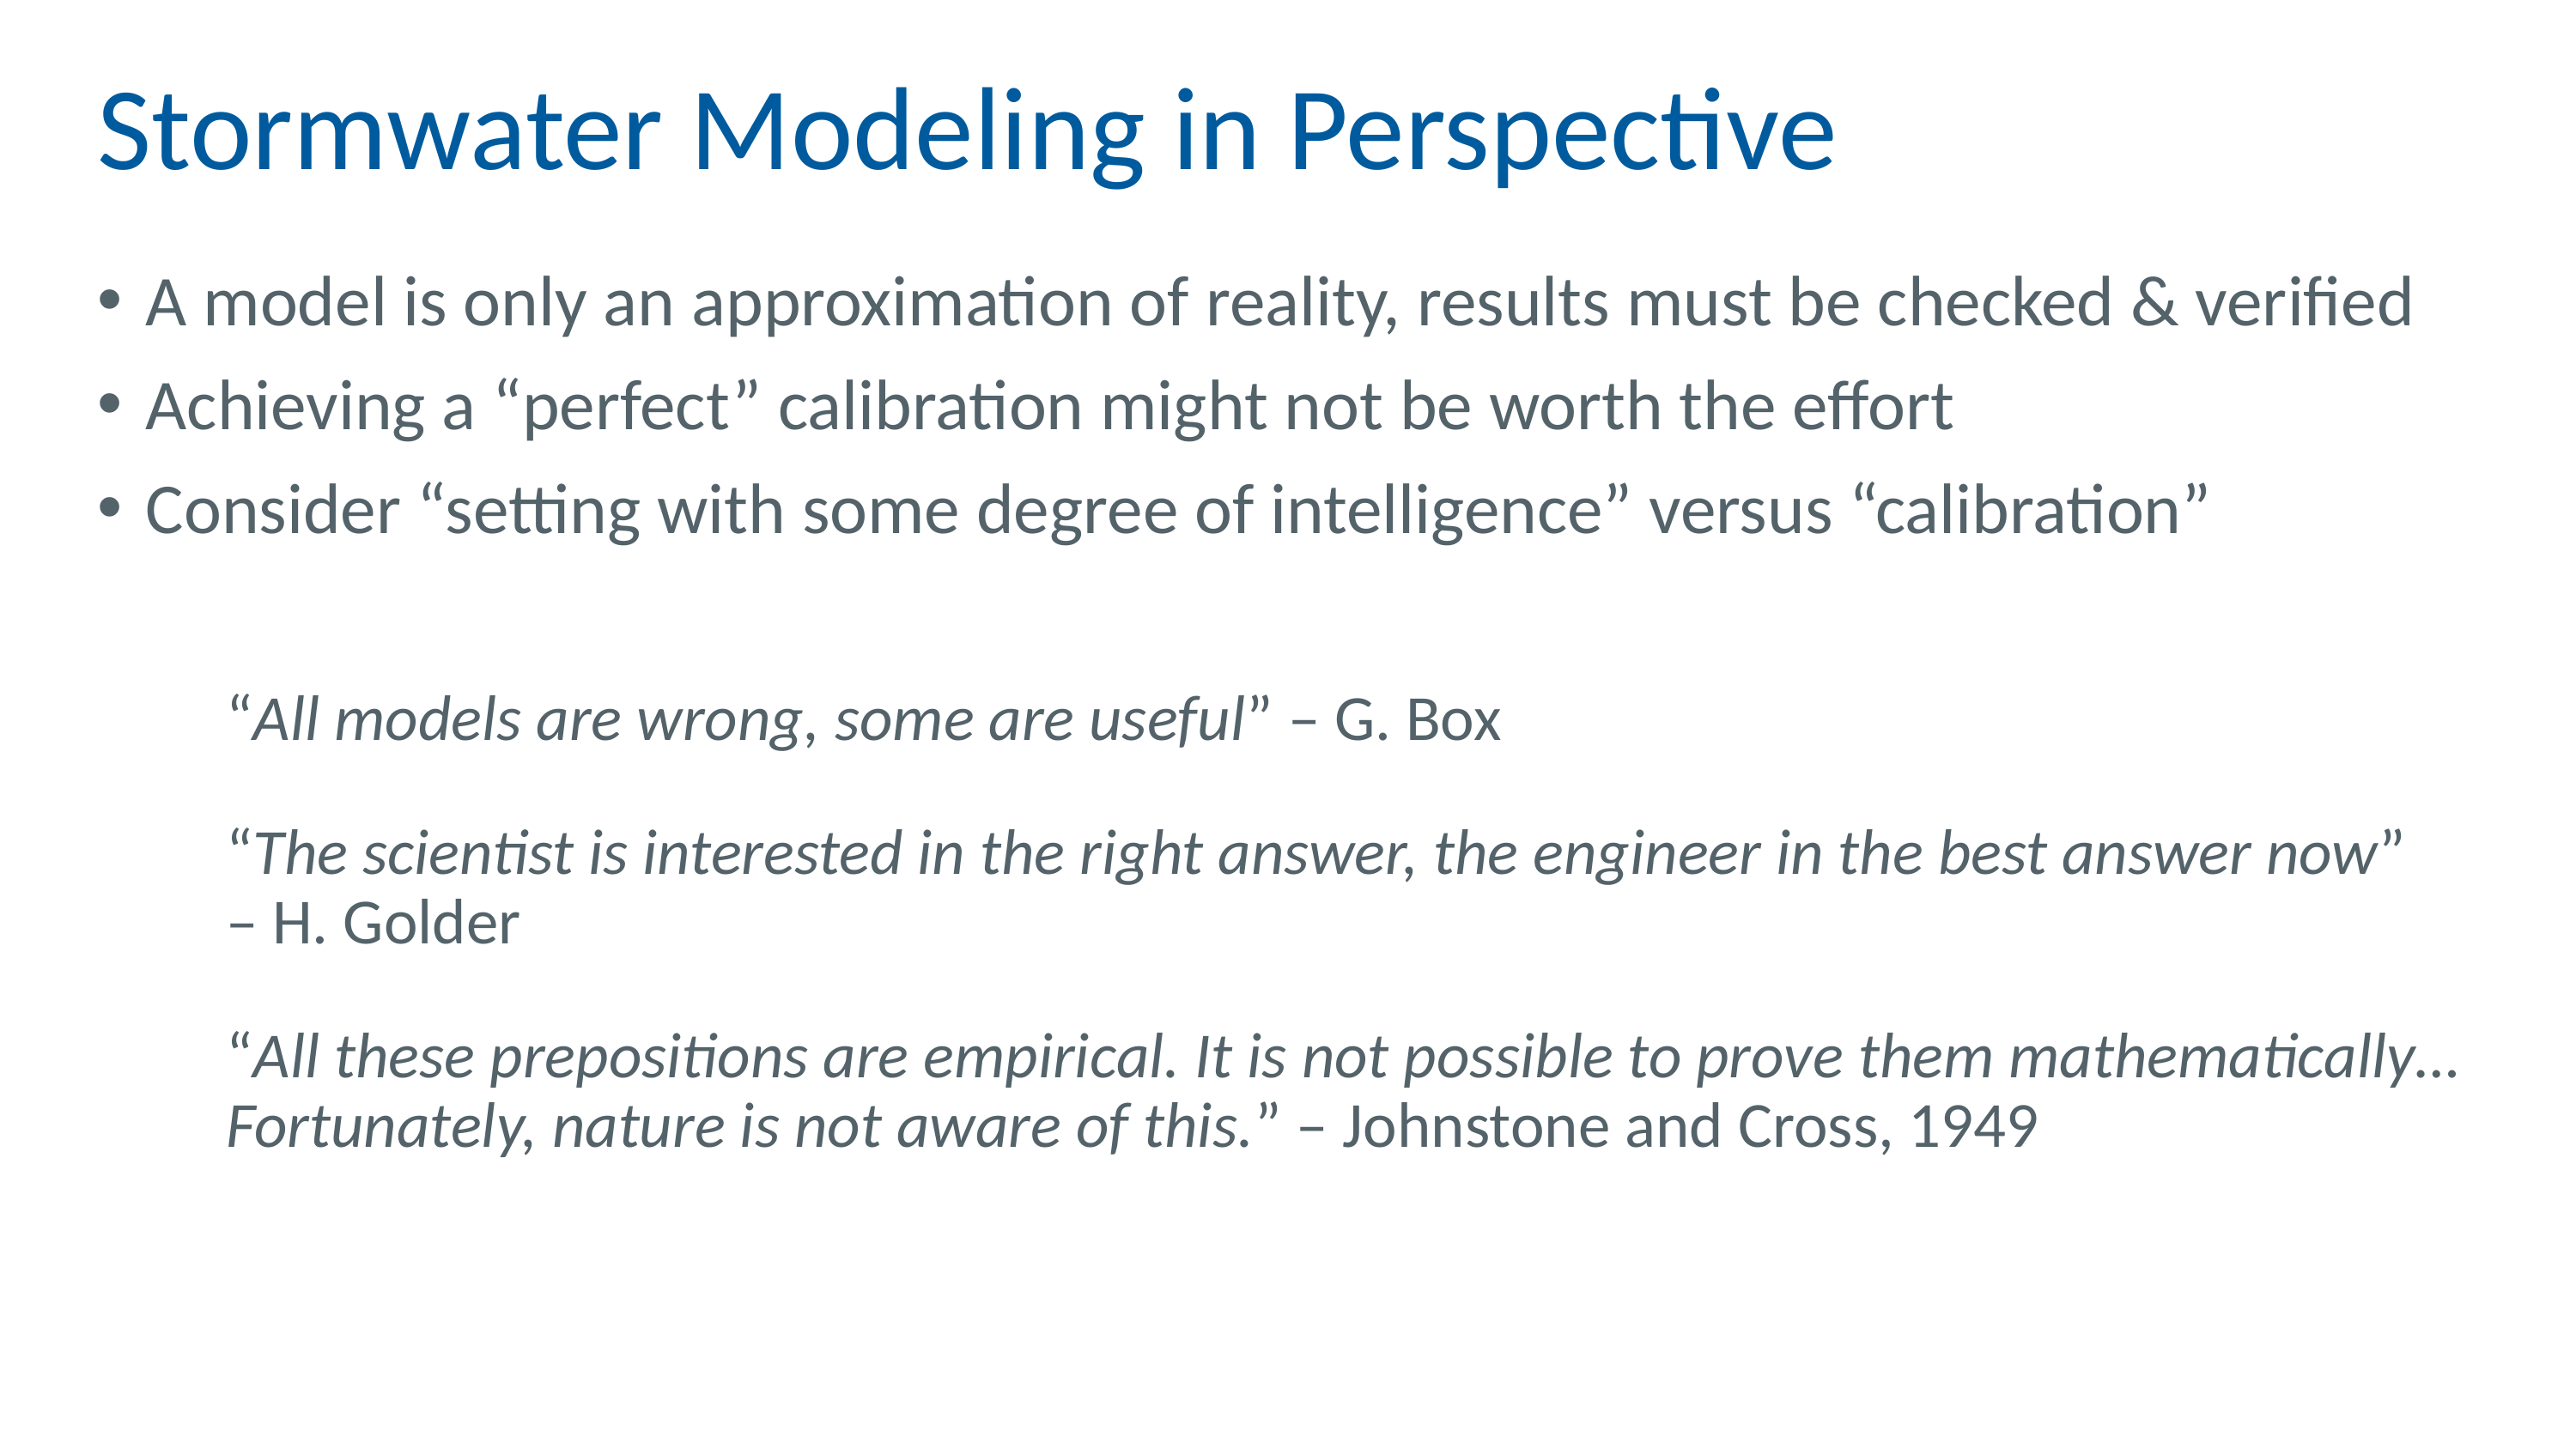

# Stormwater Modeling in Perspective
A model is only an approximation of reality, results must be checked & verified
Achieving a “perfect” calibration might not be worth the effort
Consider “setting with some degree of intelligence” versus “calibration”

“All models are wrong, some are useful” – G. Box
“The scientist is interested in the right answer, the engineer in the best answer now”   – H. Golder
“All these prepositions are empirical. It is not possible to prove them mathematically… Fortunately, nature is not aware of this.” – Johnstone and Cross, 1949